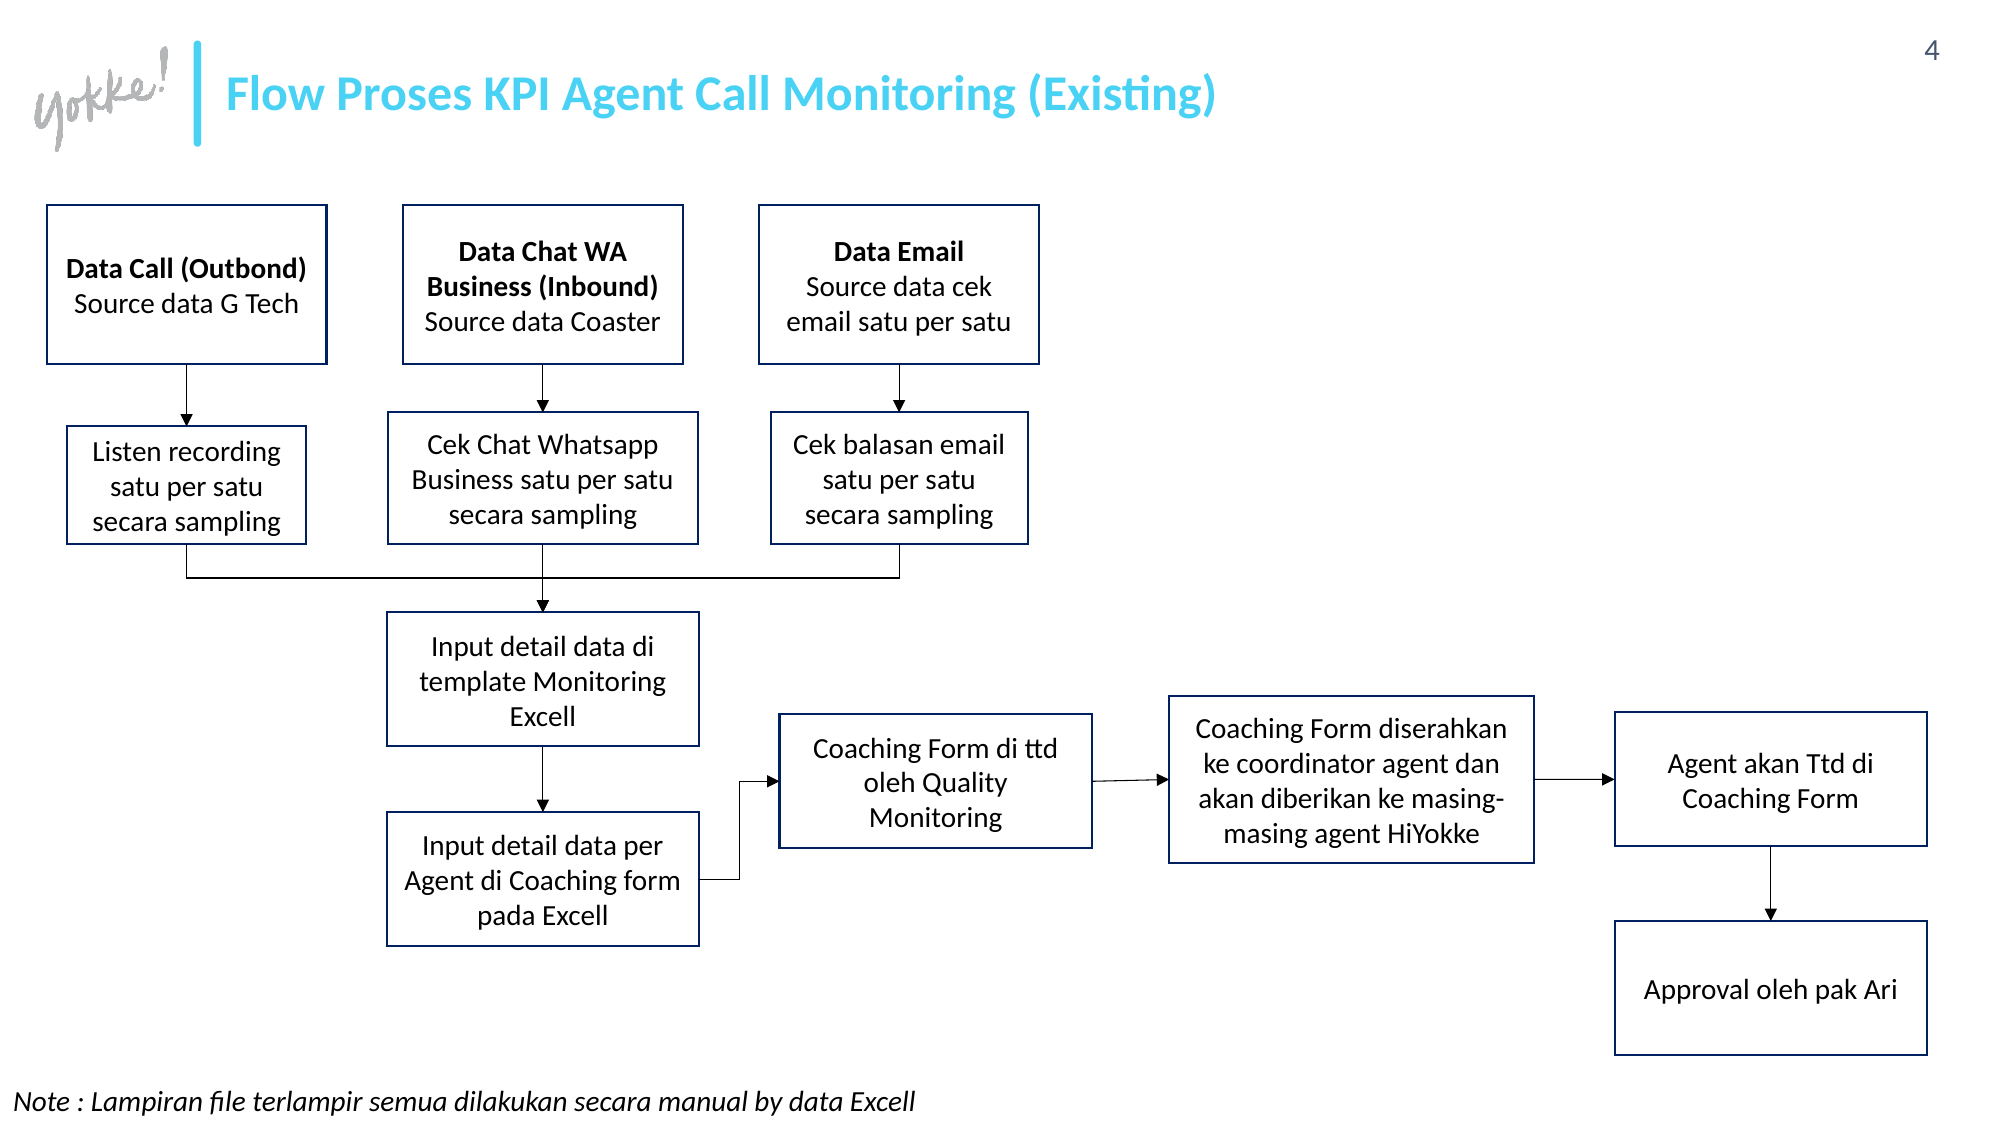

# Flow Proses KPI Agent Call Monitoring (Existing)
Data Call (Outbond)
Source data G Tech
Data Chat WA Business (Inbound)
Source data Coaster
Data Email
Source data cek email satu per satu
Cek Chat Whatsapp Business satu per satu secara sampling
Cek balasan email satu per satu secara sampling
Listen recording satu per satu secara sampling
Input detail data di template Monitoring Excell
Coaching Form diserahkan ke coordinator agent dan akan diberikan ke masing-masing agent HiYokke
Agent akan Ttd di Coaching Form
Coaching Form di ttd oleh Quality Monitoring
Input detail data per Agent di Coaching form
pada Excell
Approval oleh pak Ari
Note : Lampiran file terlampir semua dilakukan secara manual by data Excell